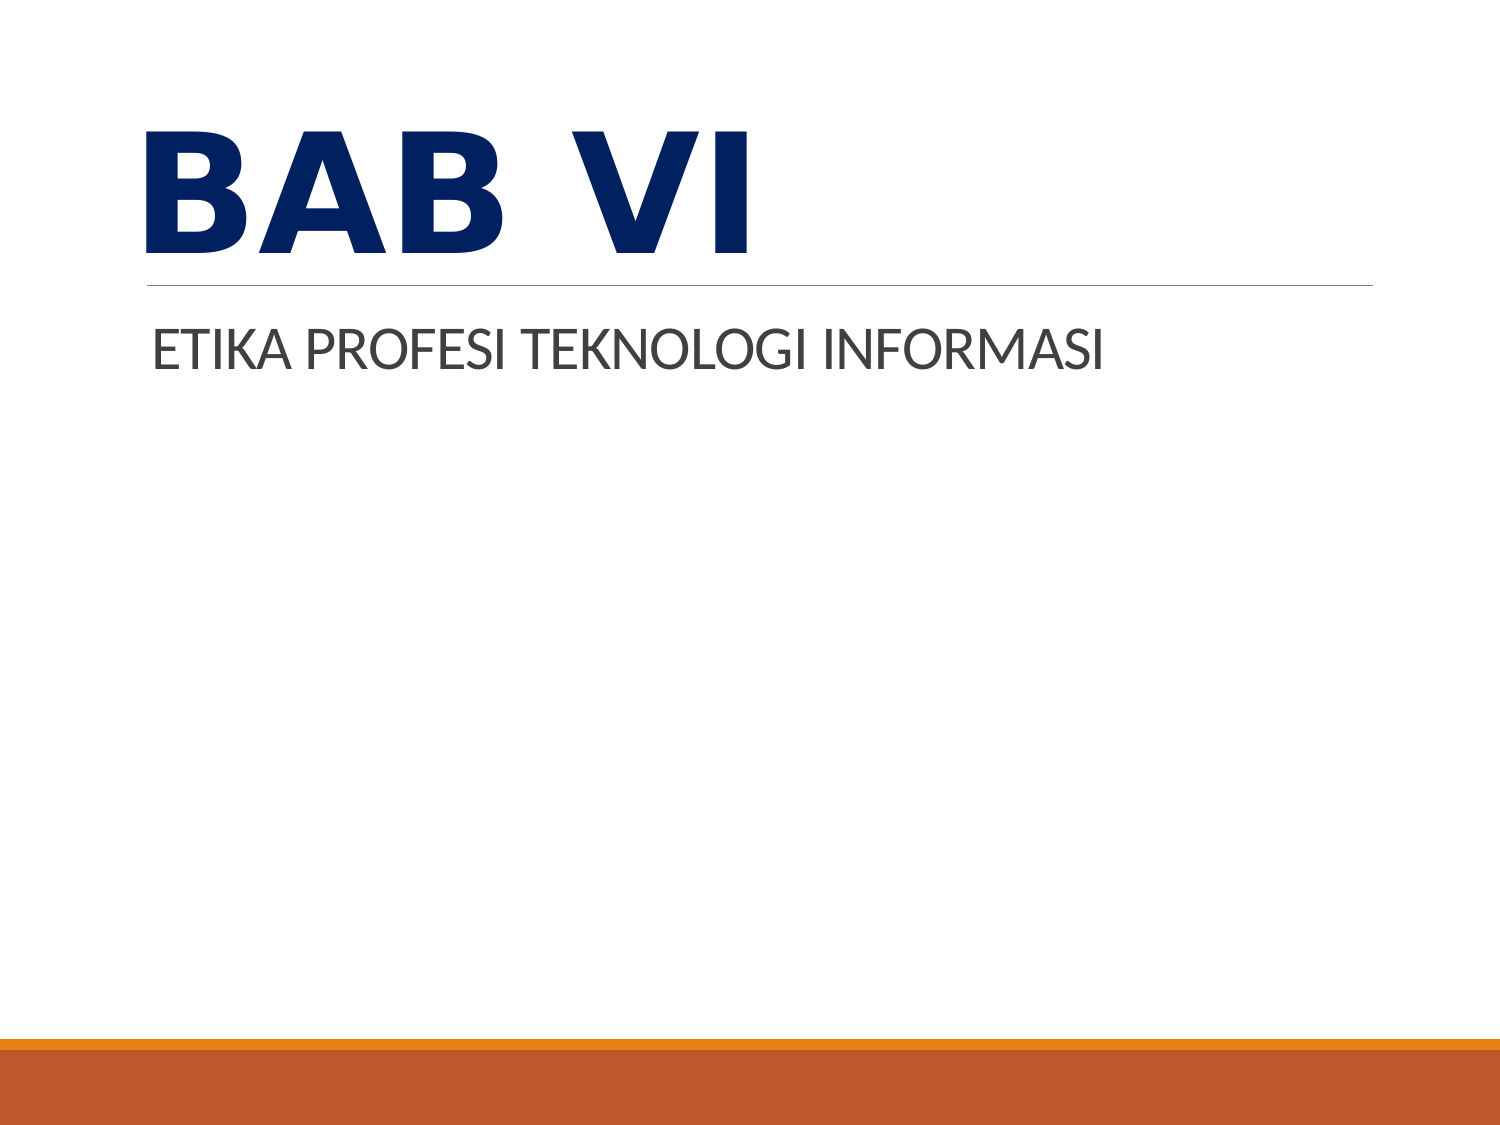

BAB VI
# ETIKA PROFESI TEKNOLOGI INFORMASI